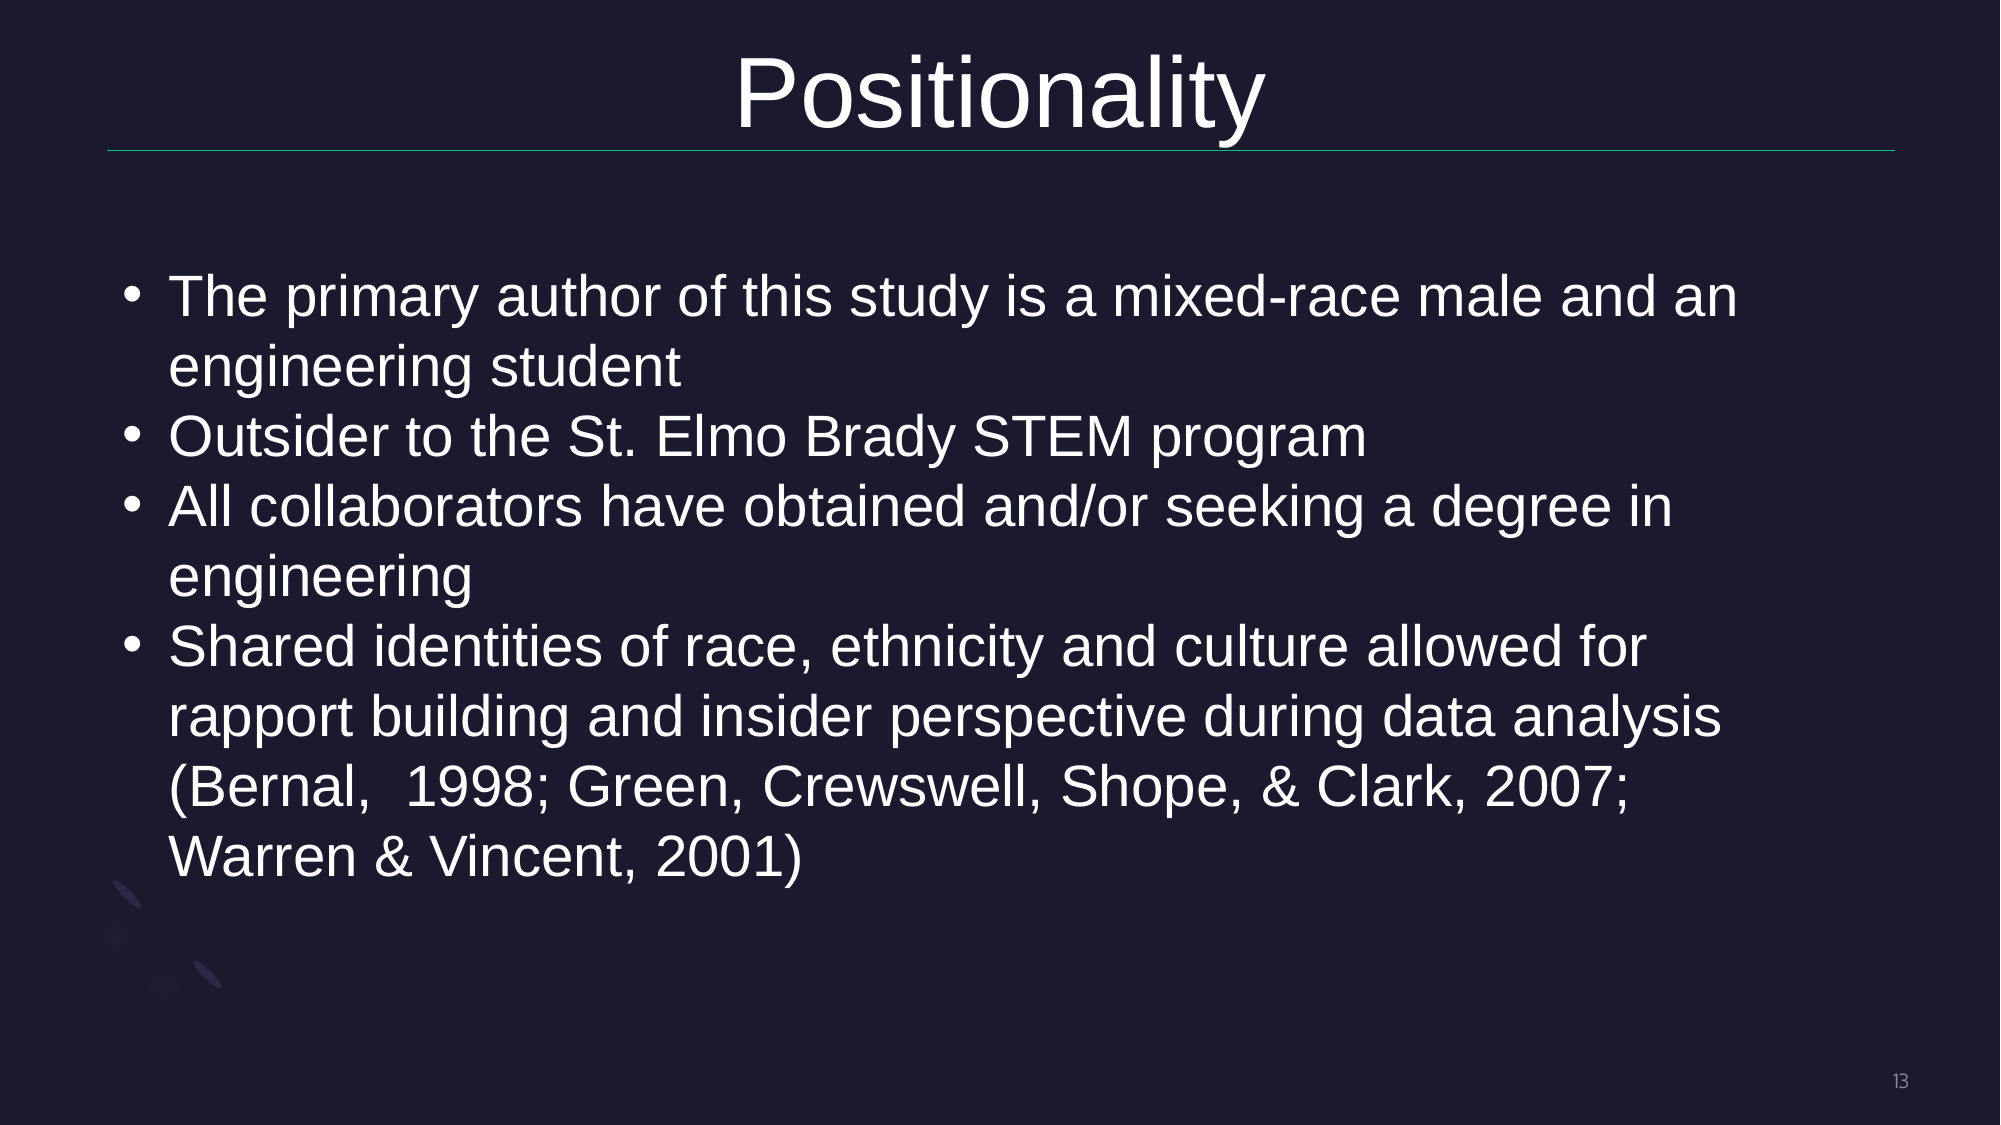

# Positionality
The primary author of this study is a mixed-race male and an engineering student
Outsider to the St. Elmo Brady STEM program
All collaborators have obtained and/or seeking a degree in engineering
Shared identities of race, ethnicity and culture allowed for rapport building and insider perspective during data analysis (Bernal,  1998; Green, Crewswell, Shope, & Clark, 2007; Warren & Vincent, 2001)

13